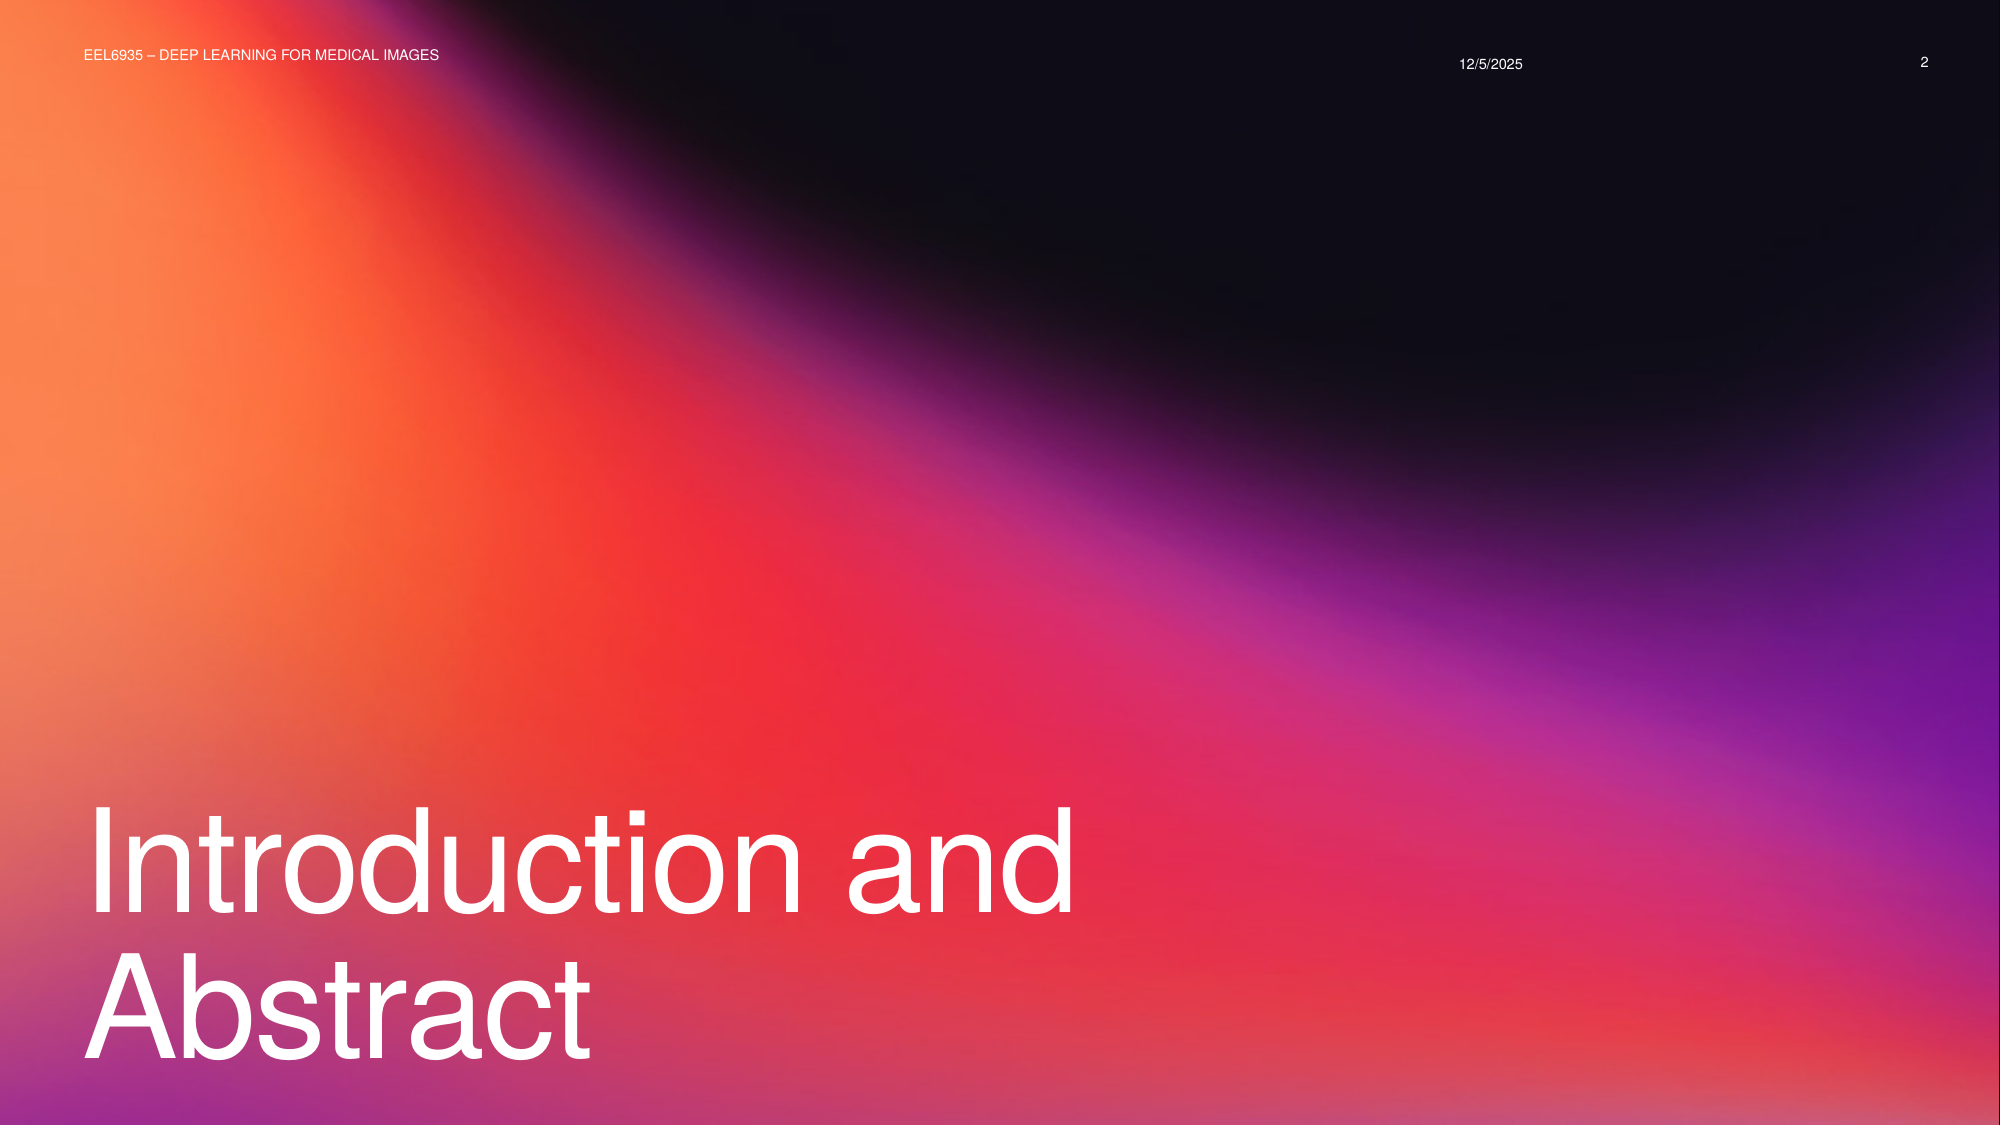

EEL6935 – Deep Learning for medical images

12/5/2025
2
# Introduction and Abstract